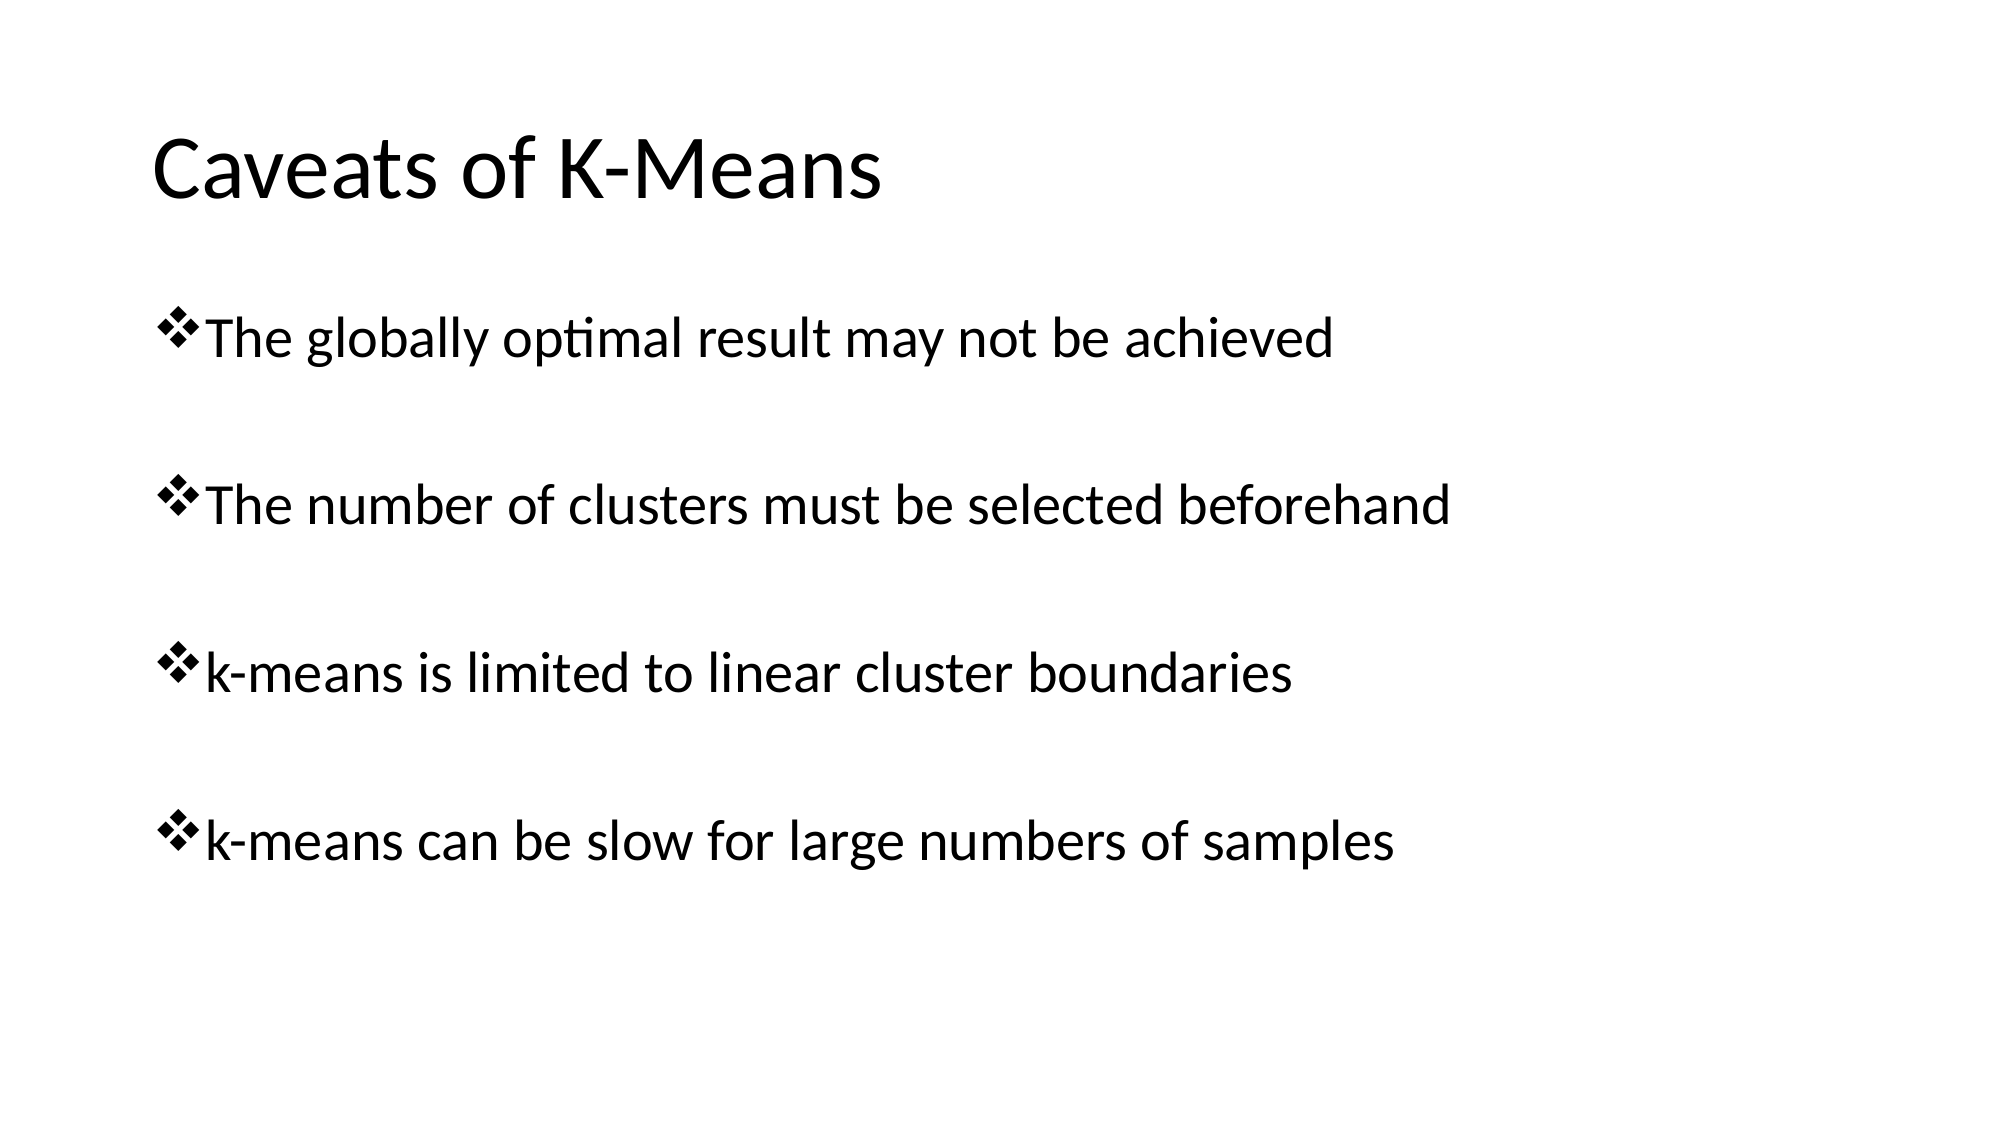

# Caveats of K-Means
The globally optimal result may not be achieved

The number of clusters must be selected beforehand

k-means is limited to linear cluster boundaries

k-means can be slow for large numbers of samples